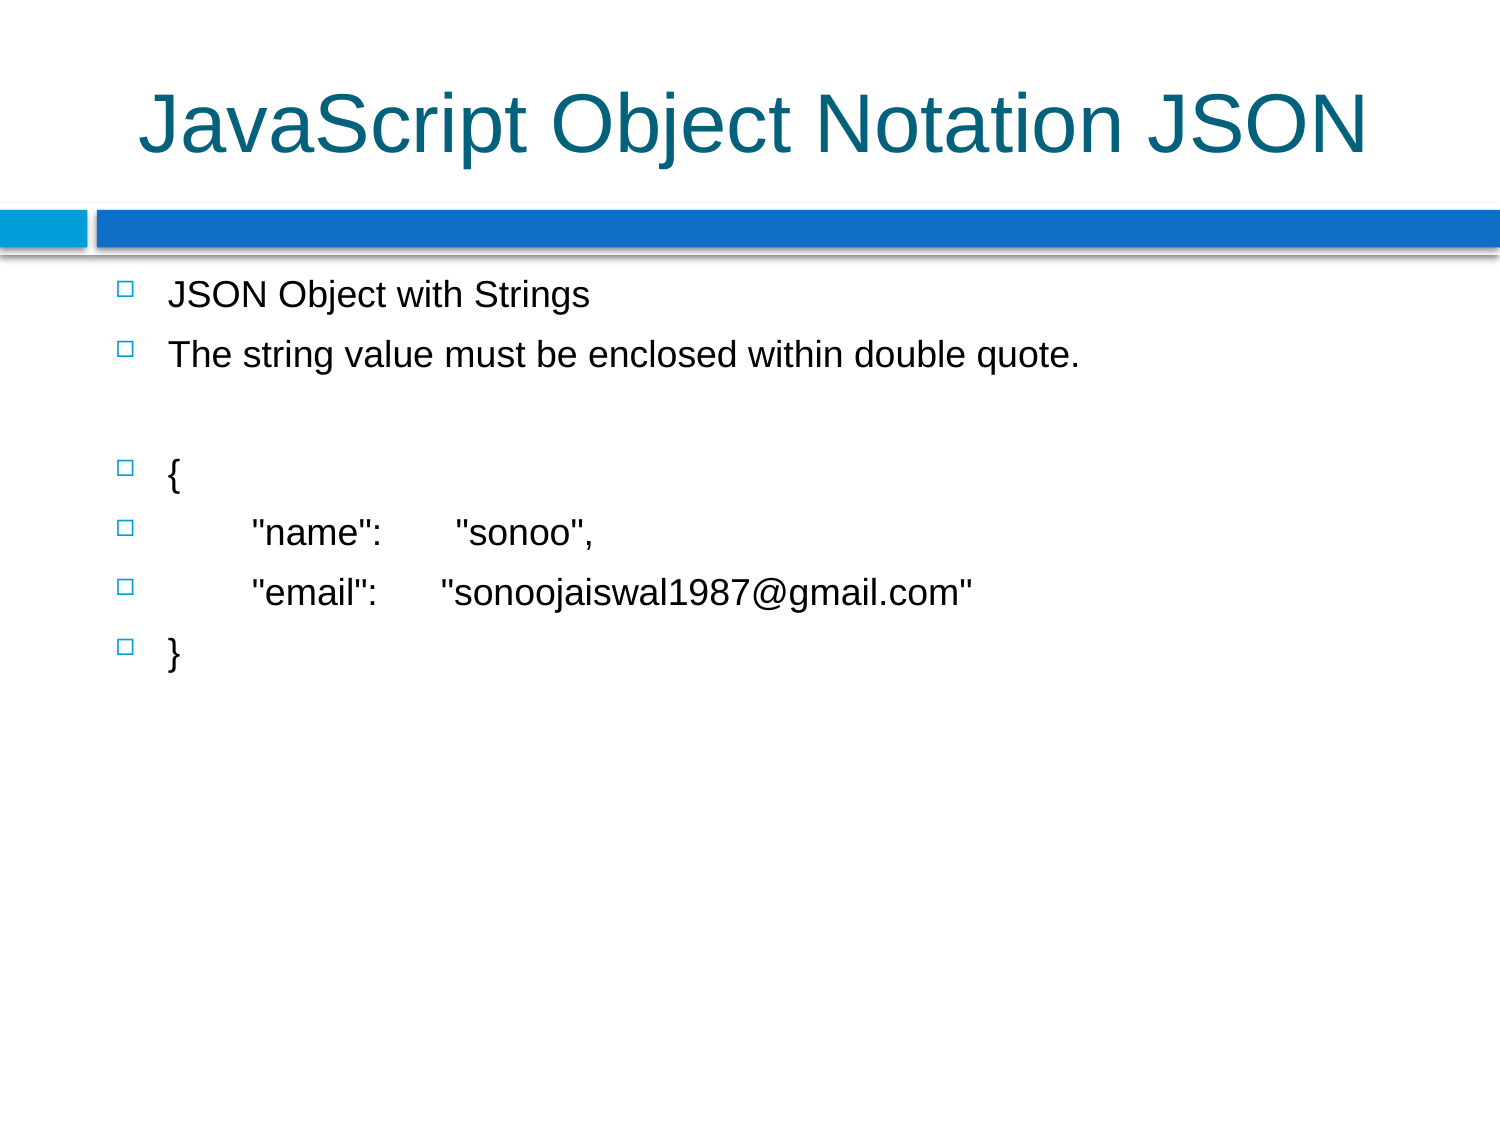

# JavaScript Object Notation JSON
96
JSON Object with Strings
The string value must be enclosed within double quote.

{
        "name":       "sonoo",
        "email":      "sonoojaiswal1987@gmail.com"
}